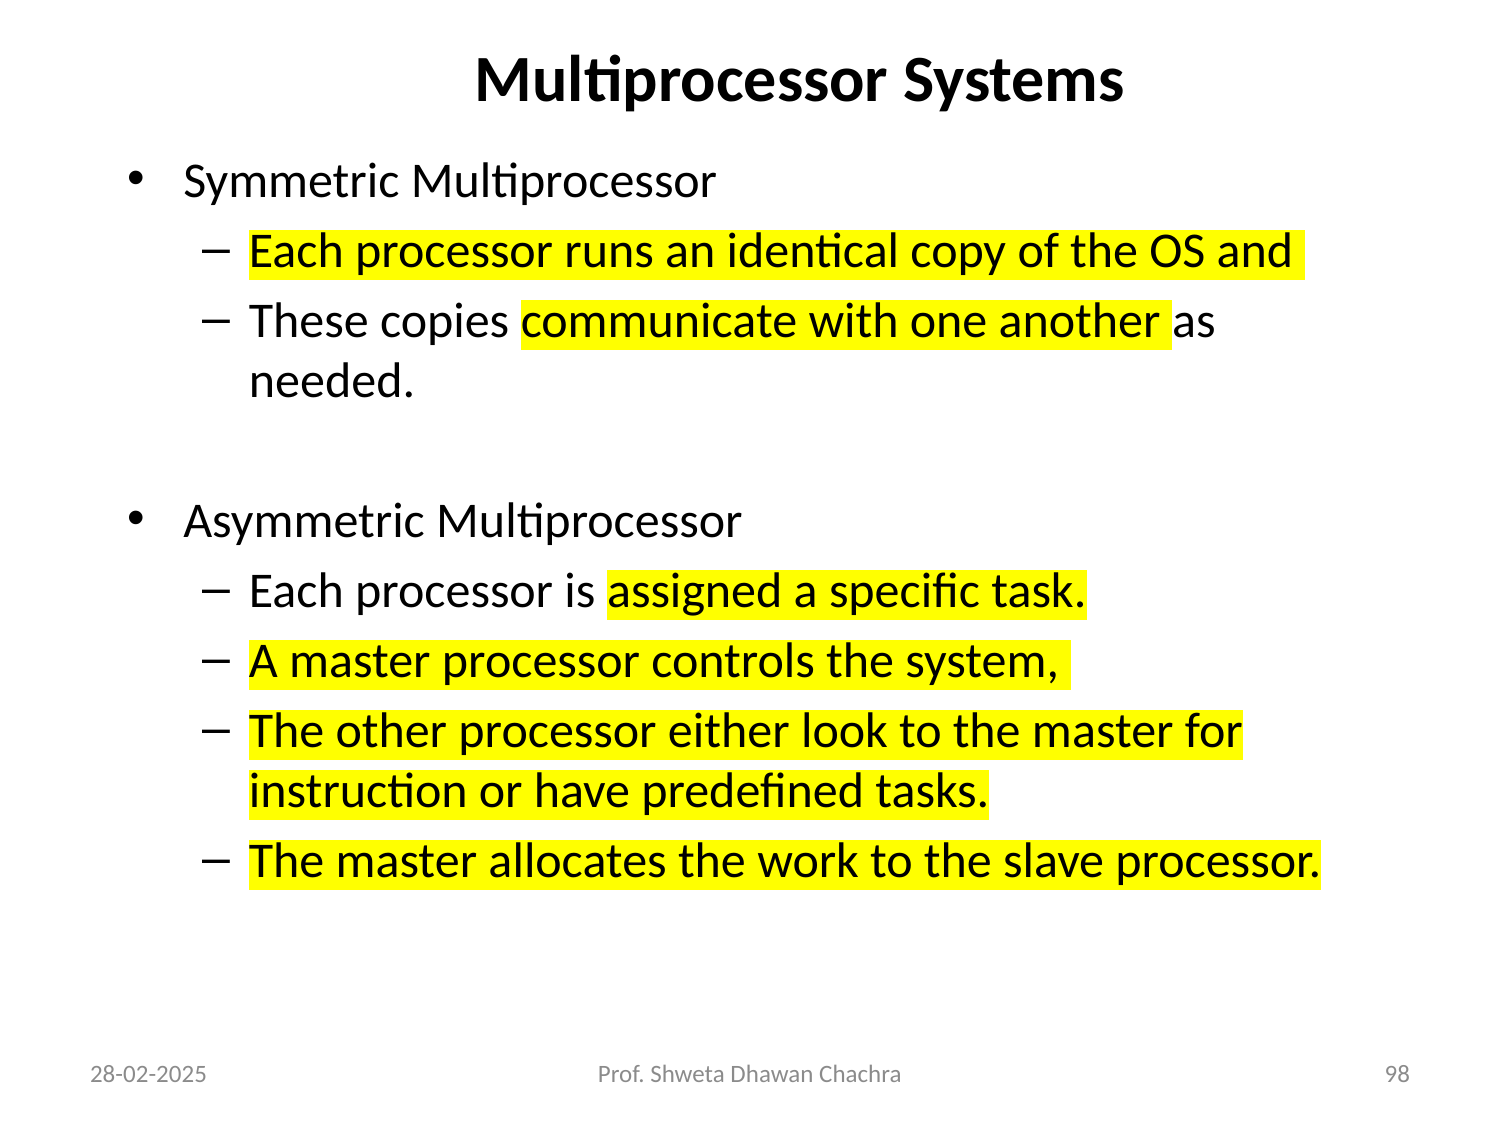

Multiprocessor Systems

Symmetric Multiprocessor
Each processor runs an identical copy of the OS and
These copies communicate with one another as needed.

Asymmetric Multiprocessor
Each processor is assigned a specific task.
A master processor controls the system,
The other processor either look to the master for instruction or have predefined tasks.
The master allocates the work to the slave processor.
28-02-2025
Prof. Shweta Dhawan Chachra
98